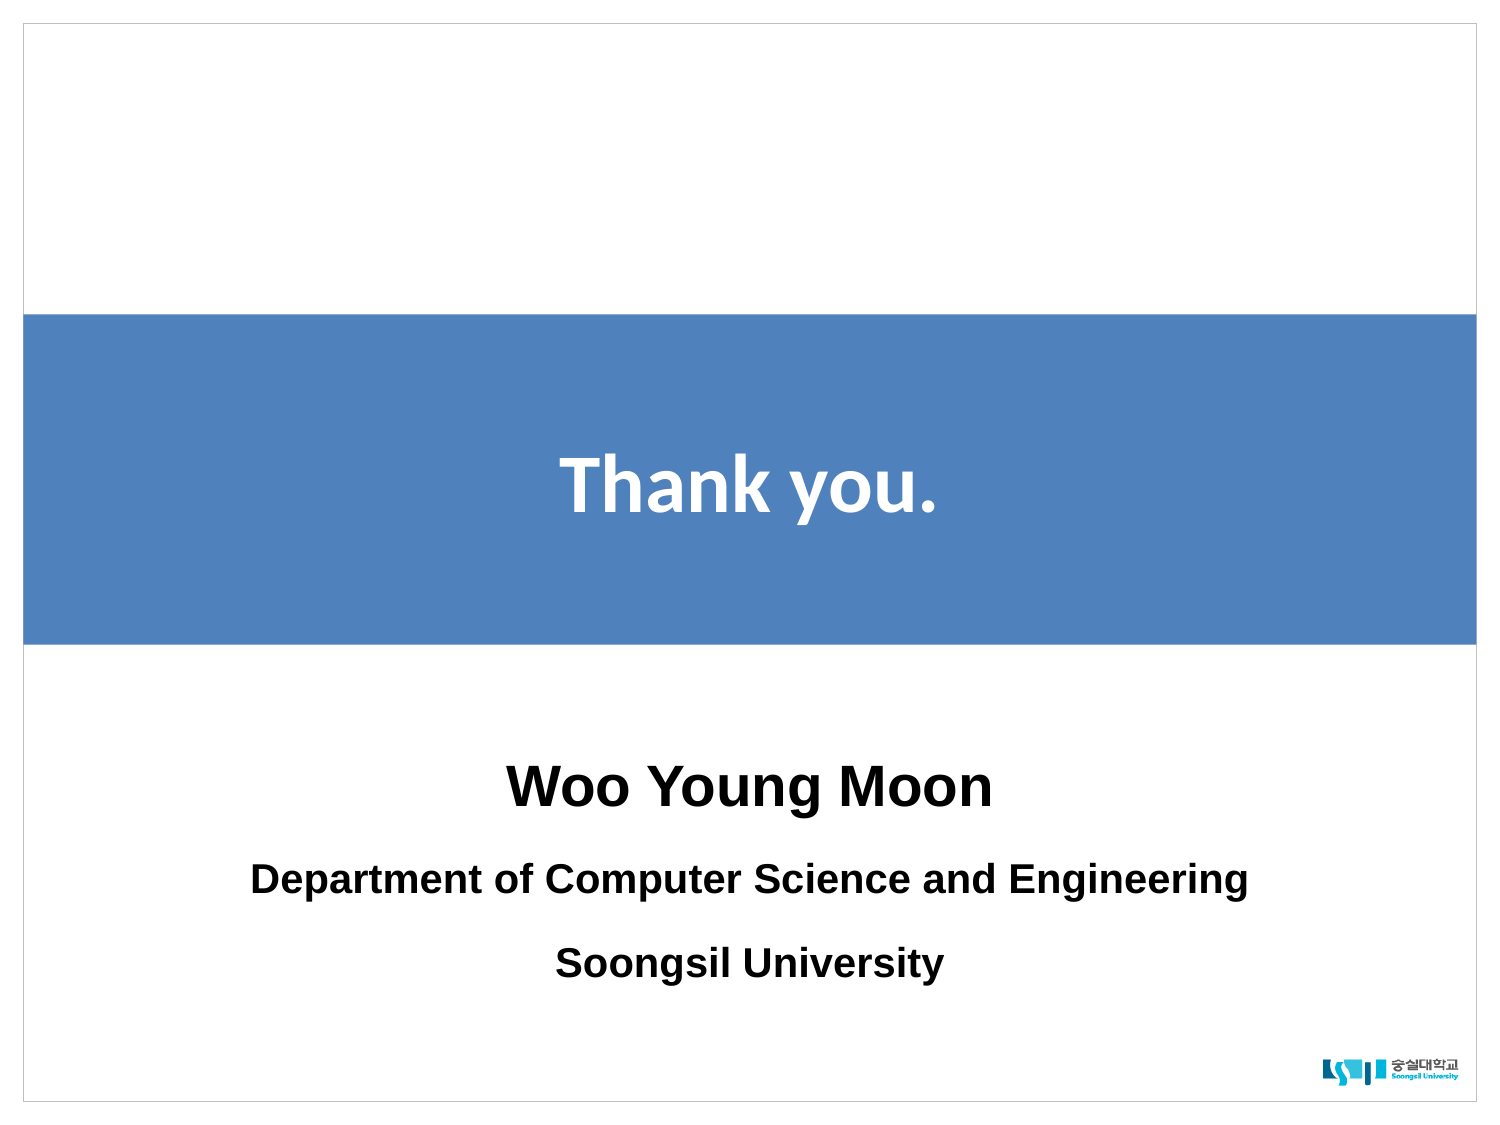

# Thank you.

Woo Young Moon
Department of Computer Science and Engineering
Soongsil University